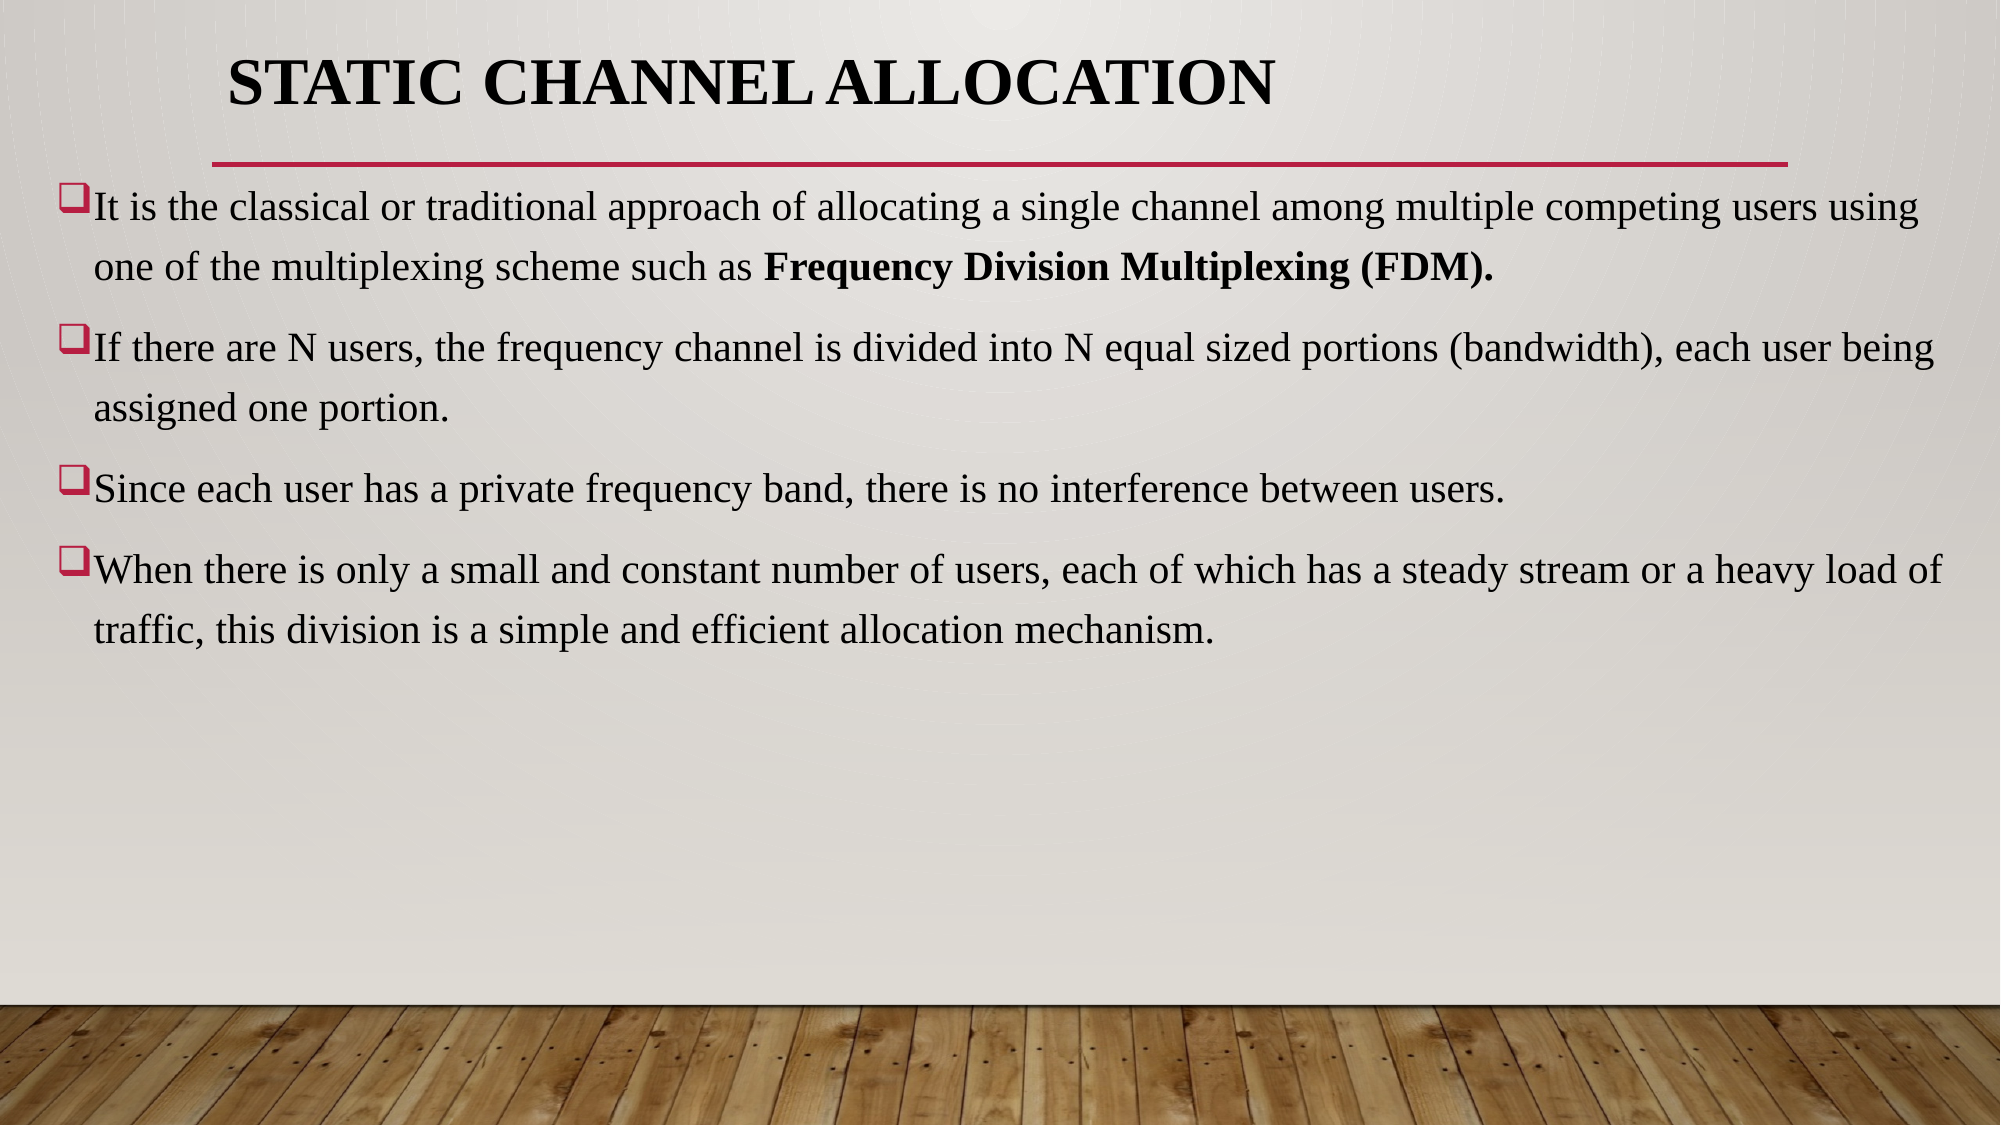

# STATIC CHANNEL ALLOCATION
It is the classical or traditional approach of allocating a single channel among multiple competing users using one of the multiplexing scheme such as Frequency Division Multiplexing (FDM).
If there are N users, the frequency channel is divided into N equal sized portions (bandwidth), each user being assigned one portion.
Since each user has a private frequency band, there is no interference between users.
When there is only a small and constant number of users, each of which has a steady stream or a heavy load of traffic, this division is a simple and efficient allocation mechanism.